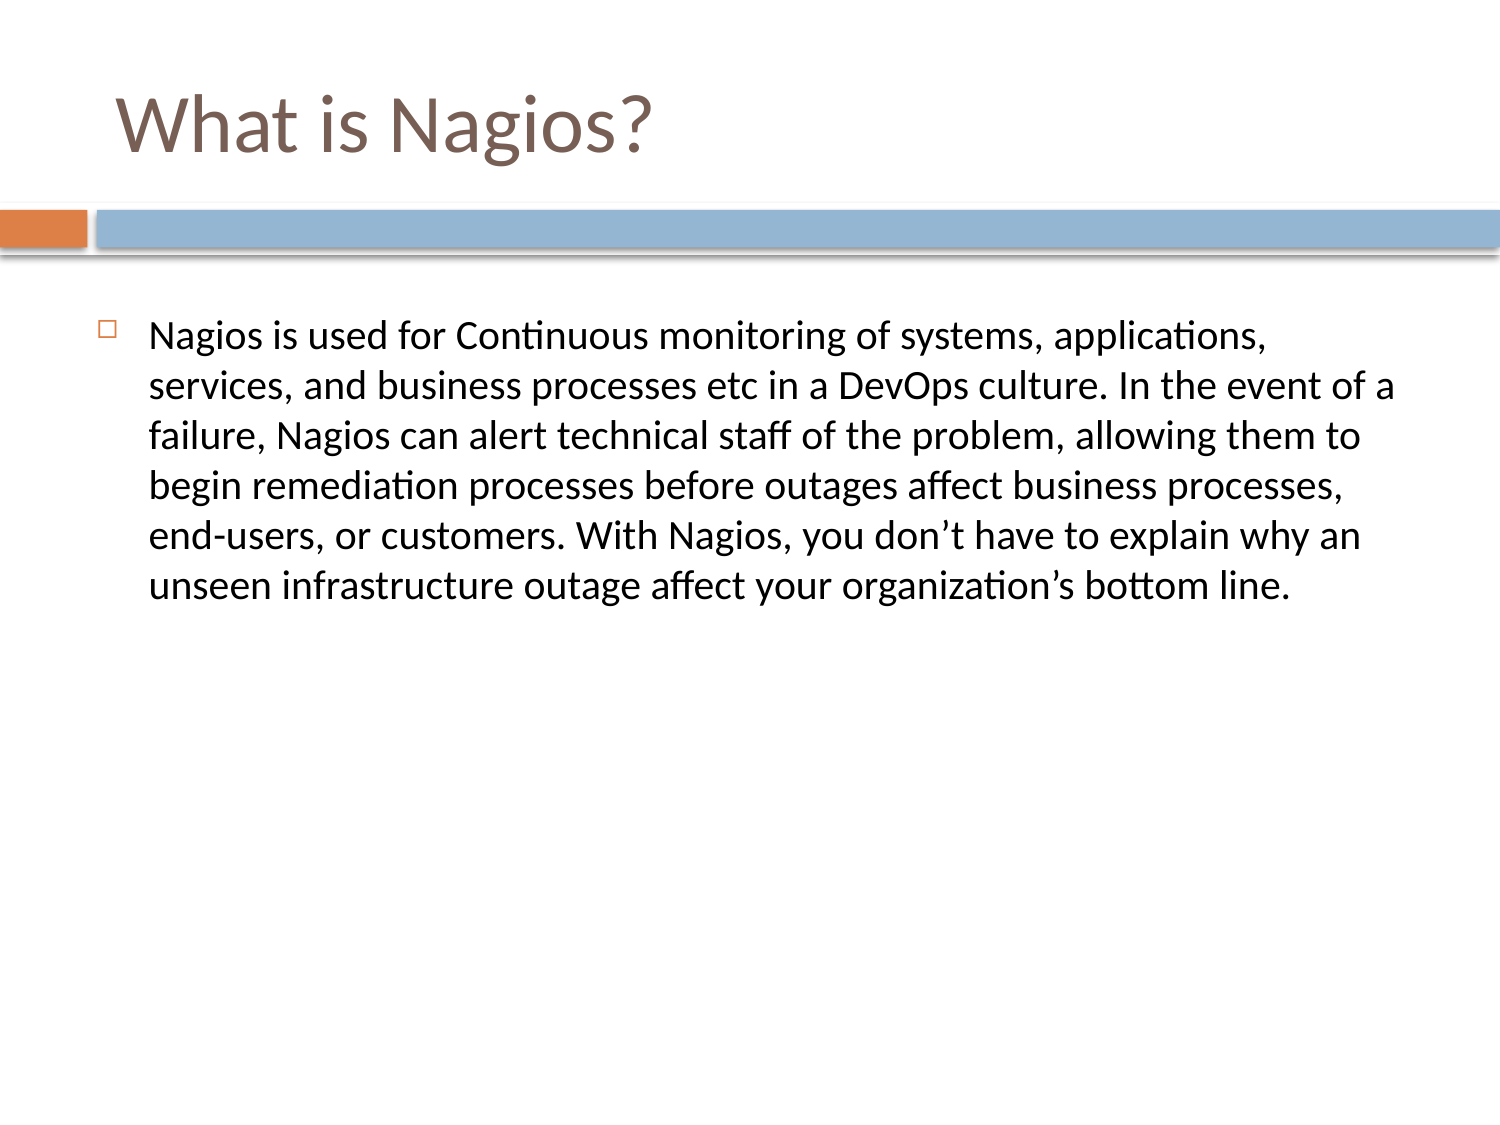

# What is Nagios?
Nagios is used for Continuous monitoring of systems, applications, services, and business processes etc in a DevOps culture. In the event of a failure, Nagios can alert technical staff of the problem, allowing them to begin remediation processes before outages affect business processes, end-users, or customers. With Nagios, you don’t have to explain why an unseen infrastructure outage affect your organization’s bottom line.